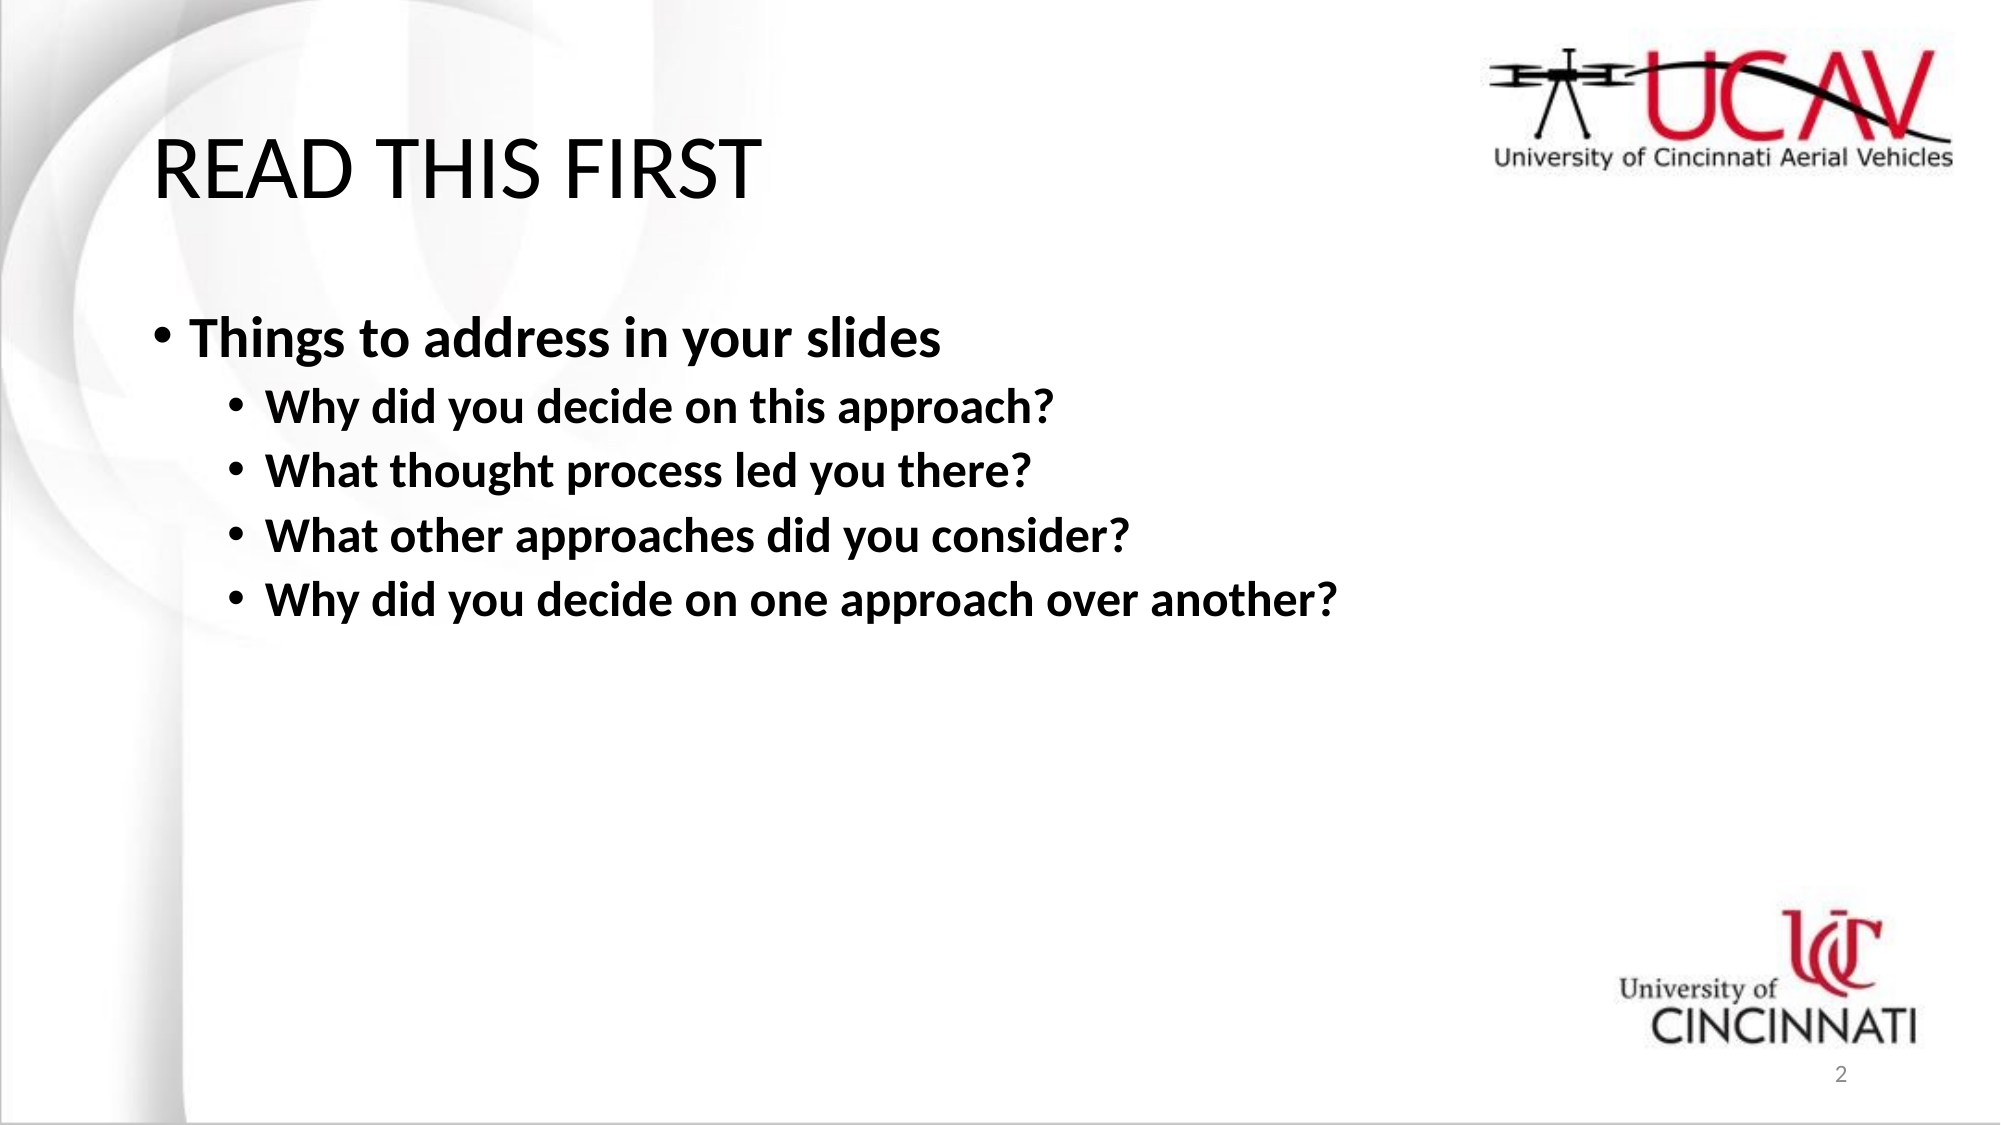

# READ THIS FIRST
Things to address in your slides​
Why did you decide on this approach?​
What thought process led you there?​
What other approaches did you consider?​
Why did you decide on one approach over another?

2